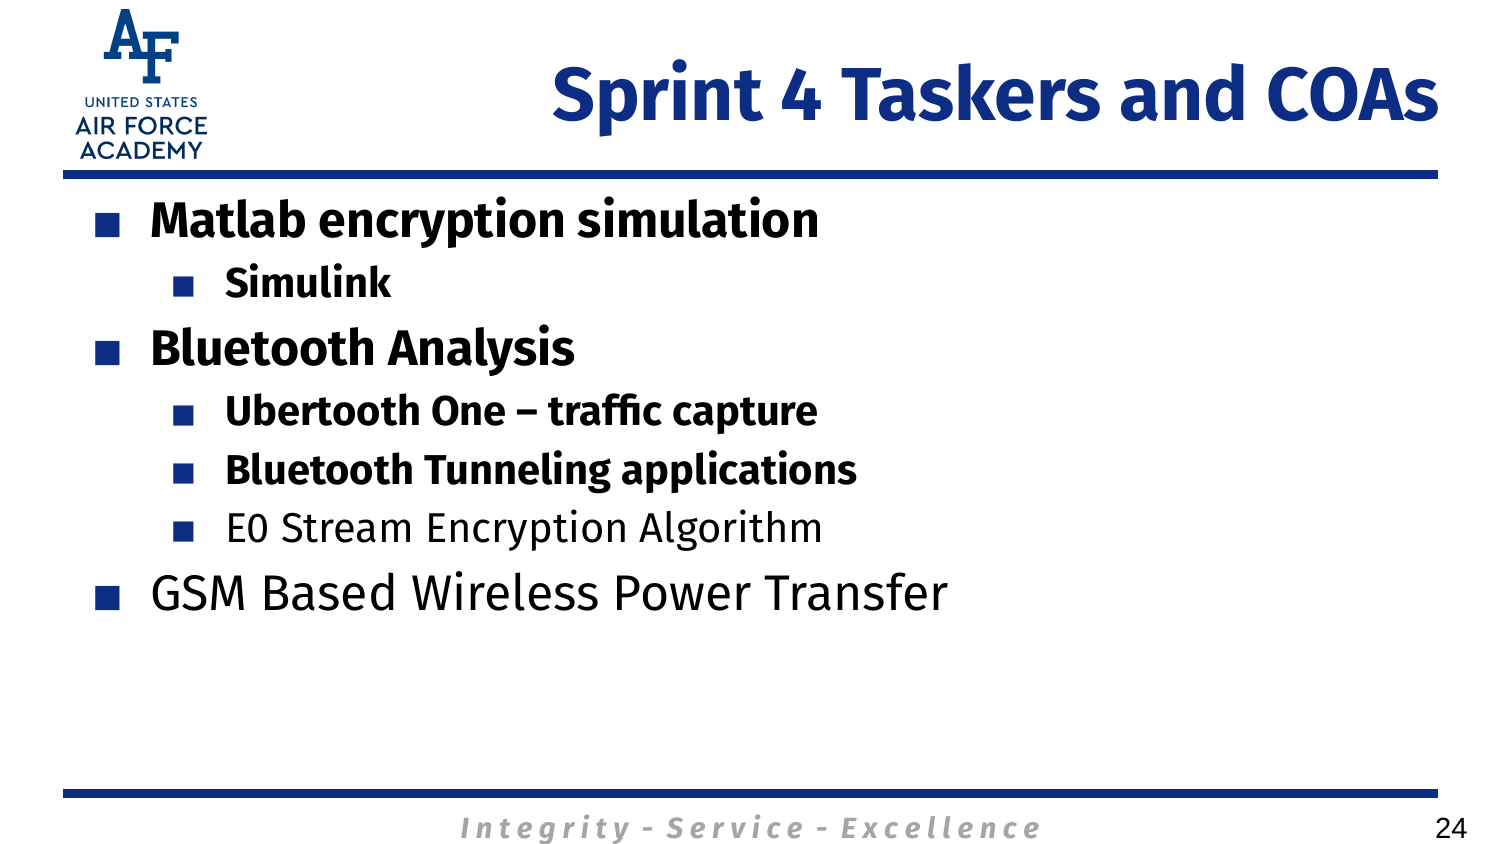

# Sprint 4 Taskers and COAs
Matlab encryption simulation
Simulink
Bluetooth Analysis
Ubertooth One – traffic capture
Bluetooth Tunneling applications
E0 Stream Encryption Algorithm
GSM Based Wireless Power Transfer

24